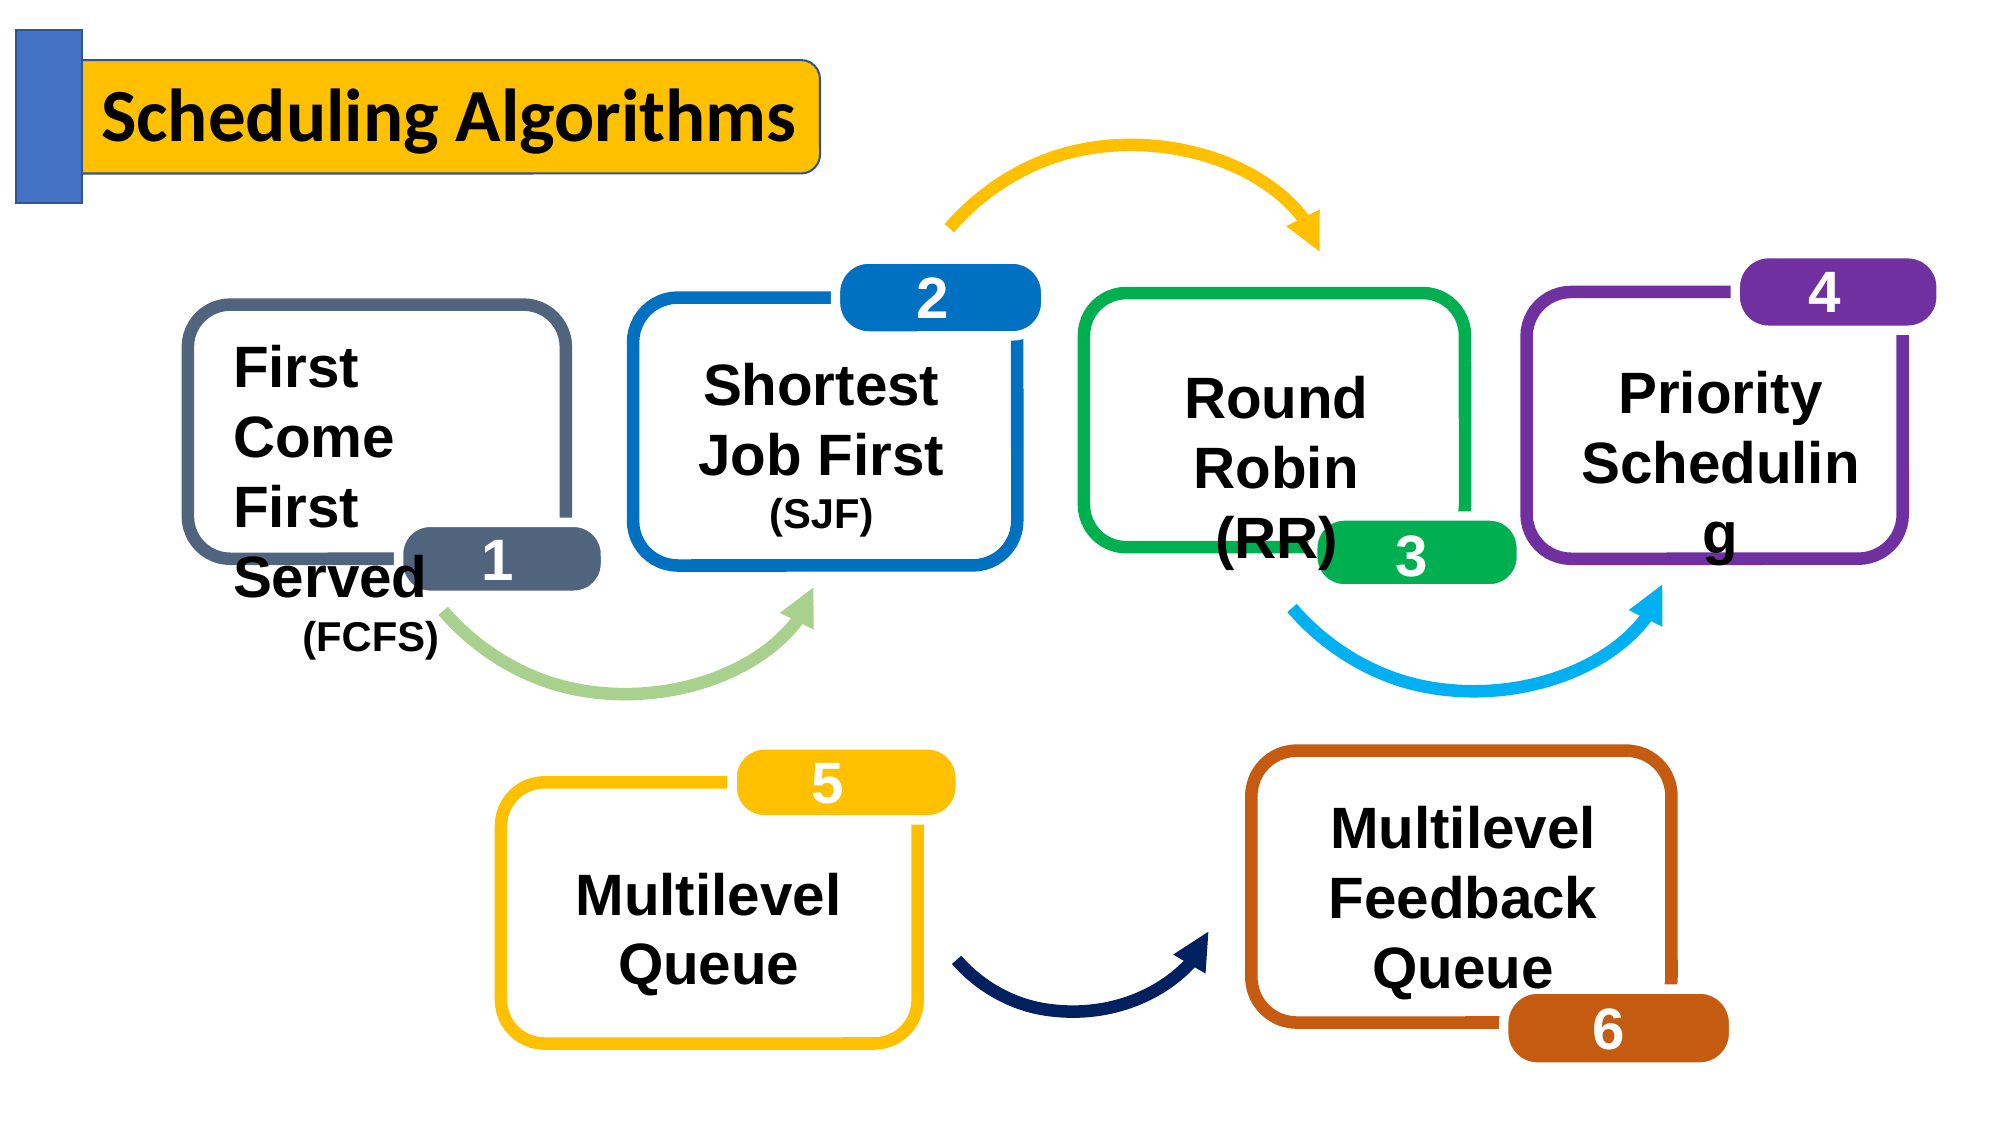

Scheduling Algorithms

4

2

3

1

First Come First Served
(FCFS)
Shortest Job First
(SJF)
Priority Scheduling
Round Robin
(RR)

5

6

Multilevel
Feedback
Queue
Multilevel
Queue